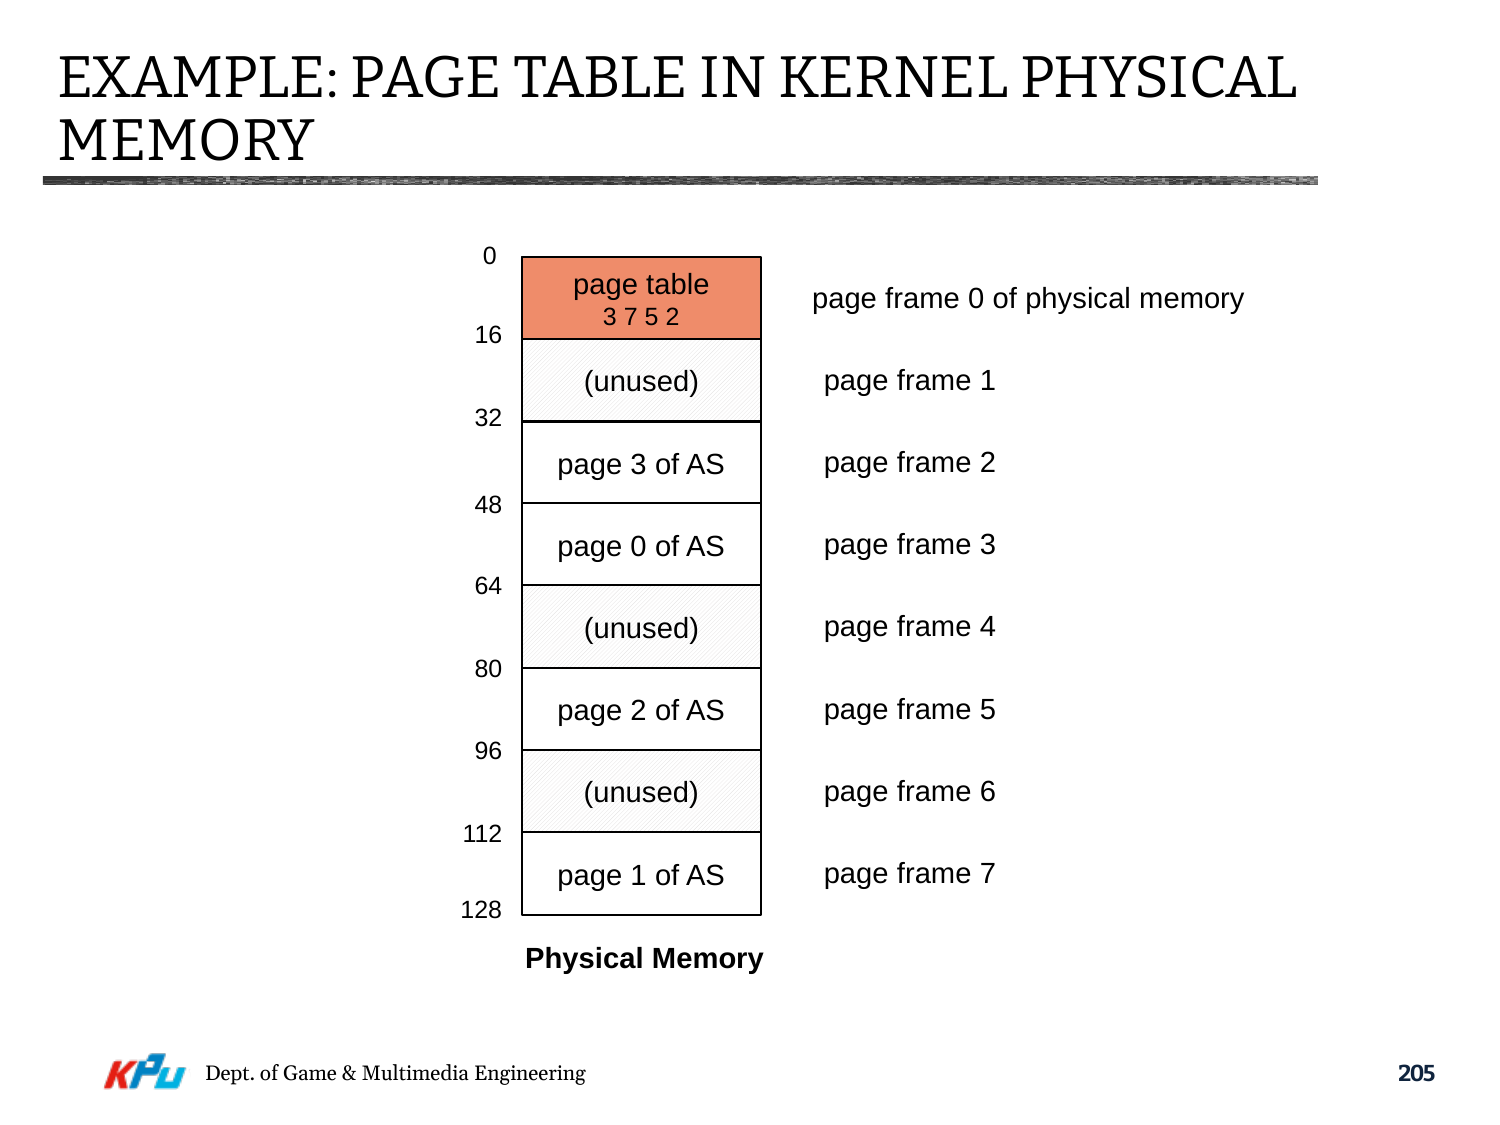

# Example: Page Table in Kernel Physical Memory

0
page table
3 7 5 2
page frame 0 of physical memory
16
(unused)
page frame 1
32
page 3 of AS
page frame 2
48
page 0 of AS
page frame 3
64
(unused)
page frame 4
80
page 2 of AS
page frame 5
96
(unused)
page frame 6
112
page 1 of AS
page frame 7
128
Physical Memory
Dept. of Game & Multimedia Engineering
205